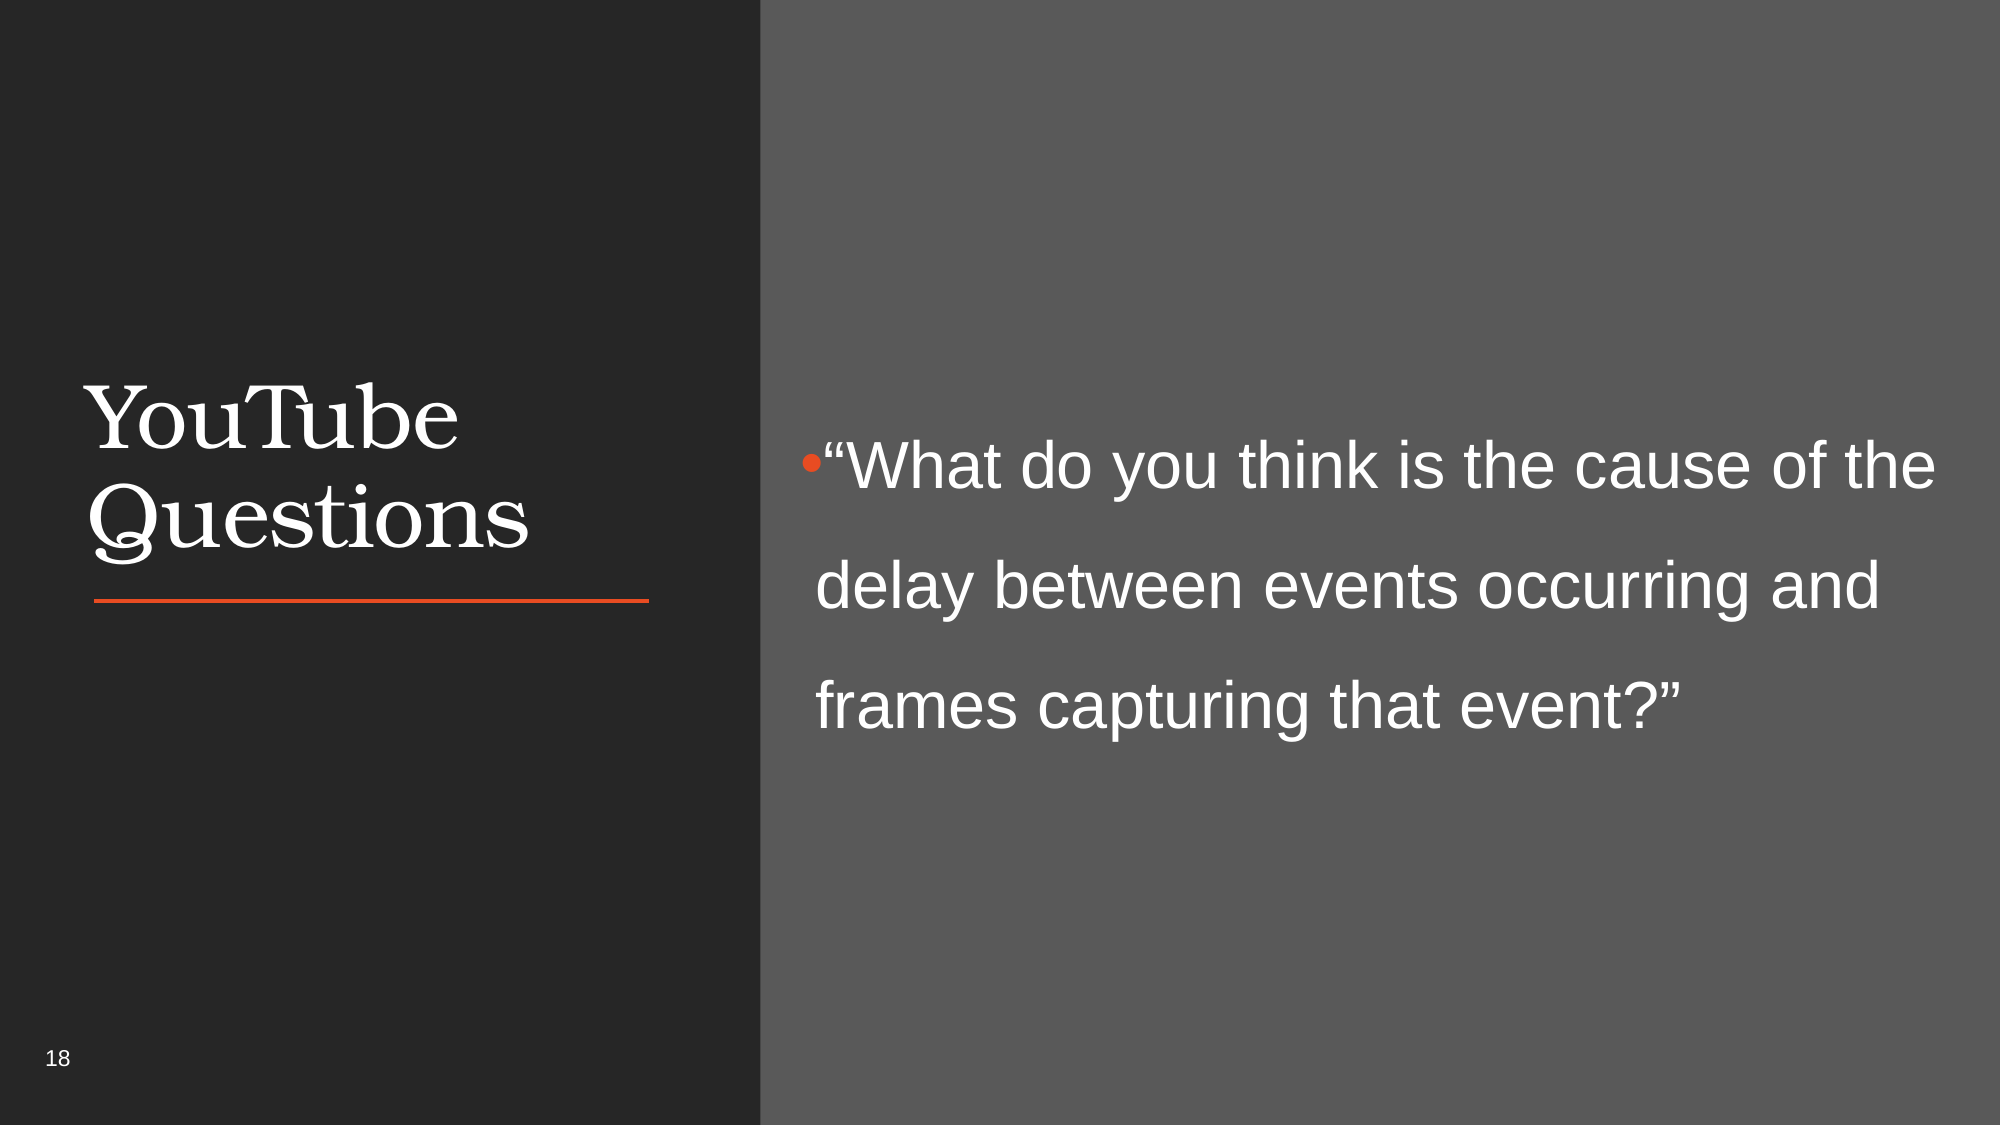

# YouTube Questions
“What do you think is the cause of the delay between events occurring and frames capturing that event?”

18